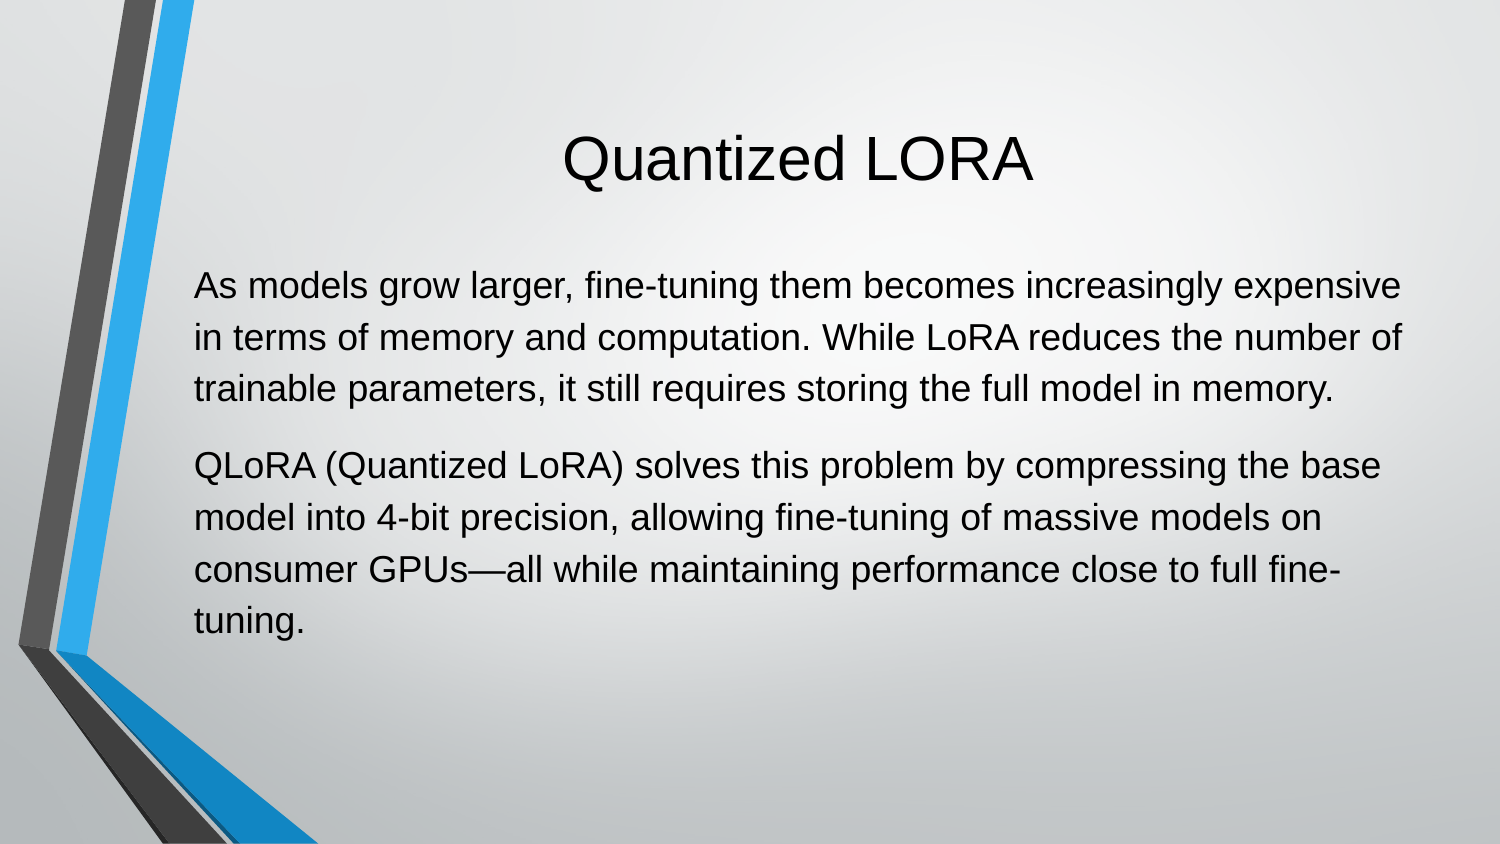

# Quantized LORA
As models grow larger, fine-tuning them becomes increasingly expensive in terms of memory and computation. While LoRA reduces the number of trainable parameters, it still requires storing the full model in memory.
QLoRA (Quantized LoRA) solves this problem by compressing the base model into 4-bit precision, allowing fine-tuning of massive models on consumer GPUs—all while maintaining performance close to full fine-tuning.